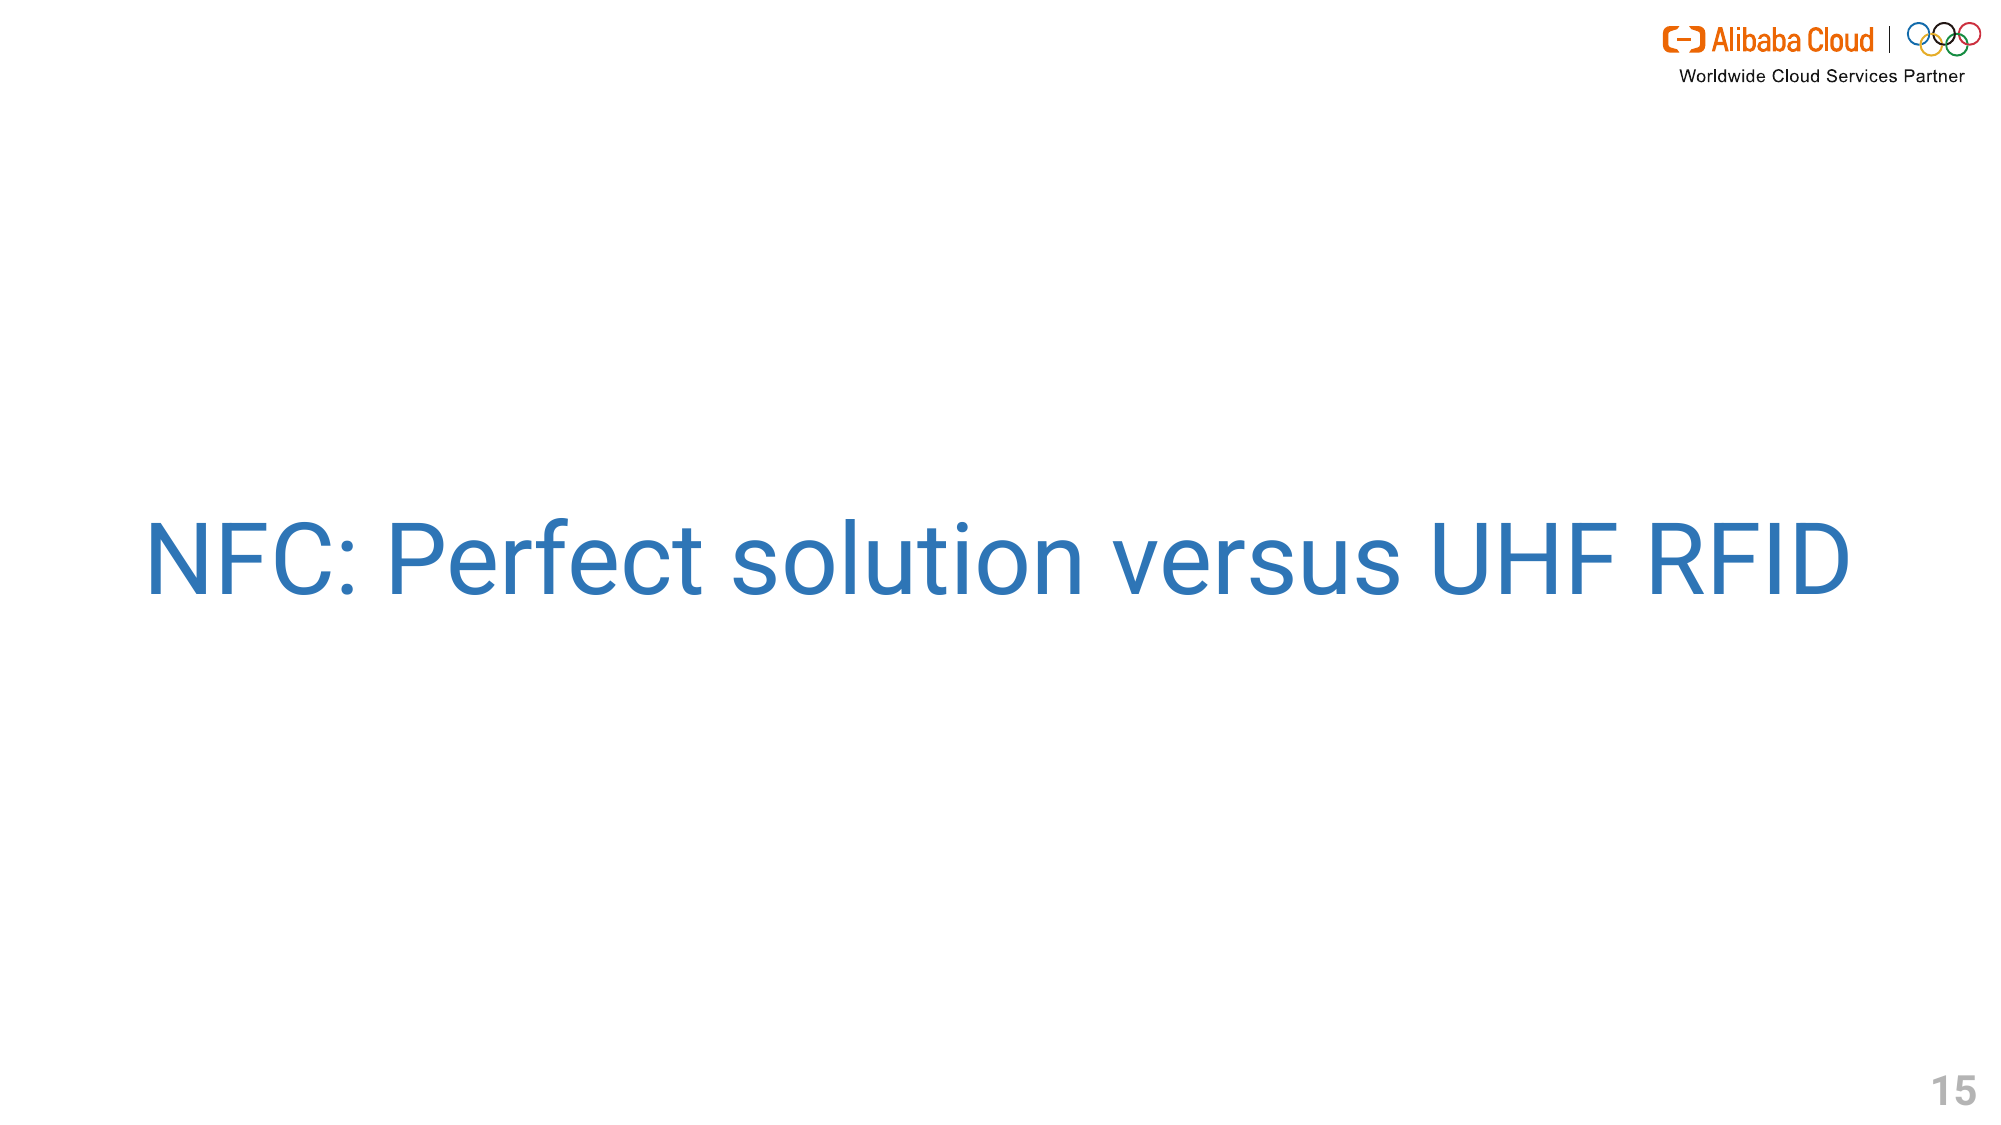

#
NFC: Perfect solution versus UHF RFID
15